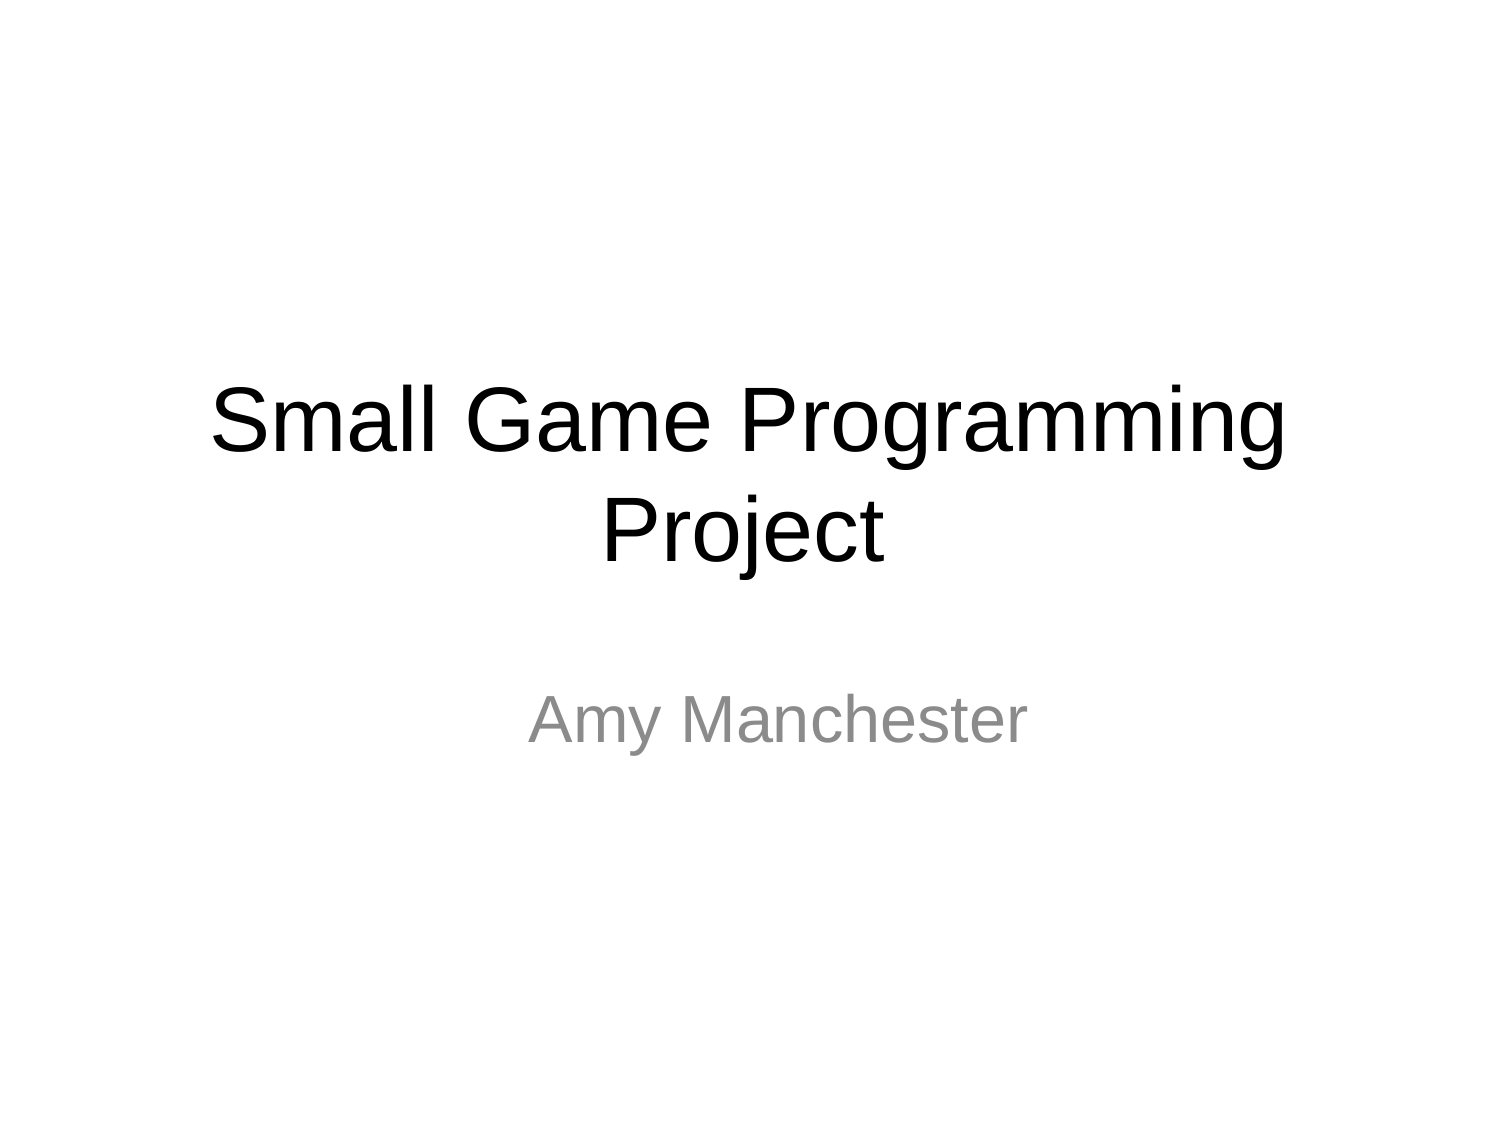

# Small Game Programming Project
Amy Manchester